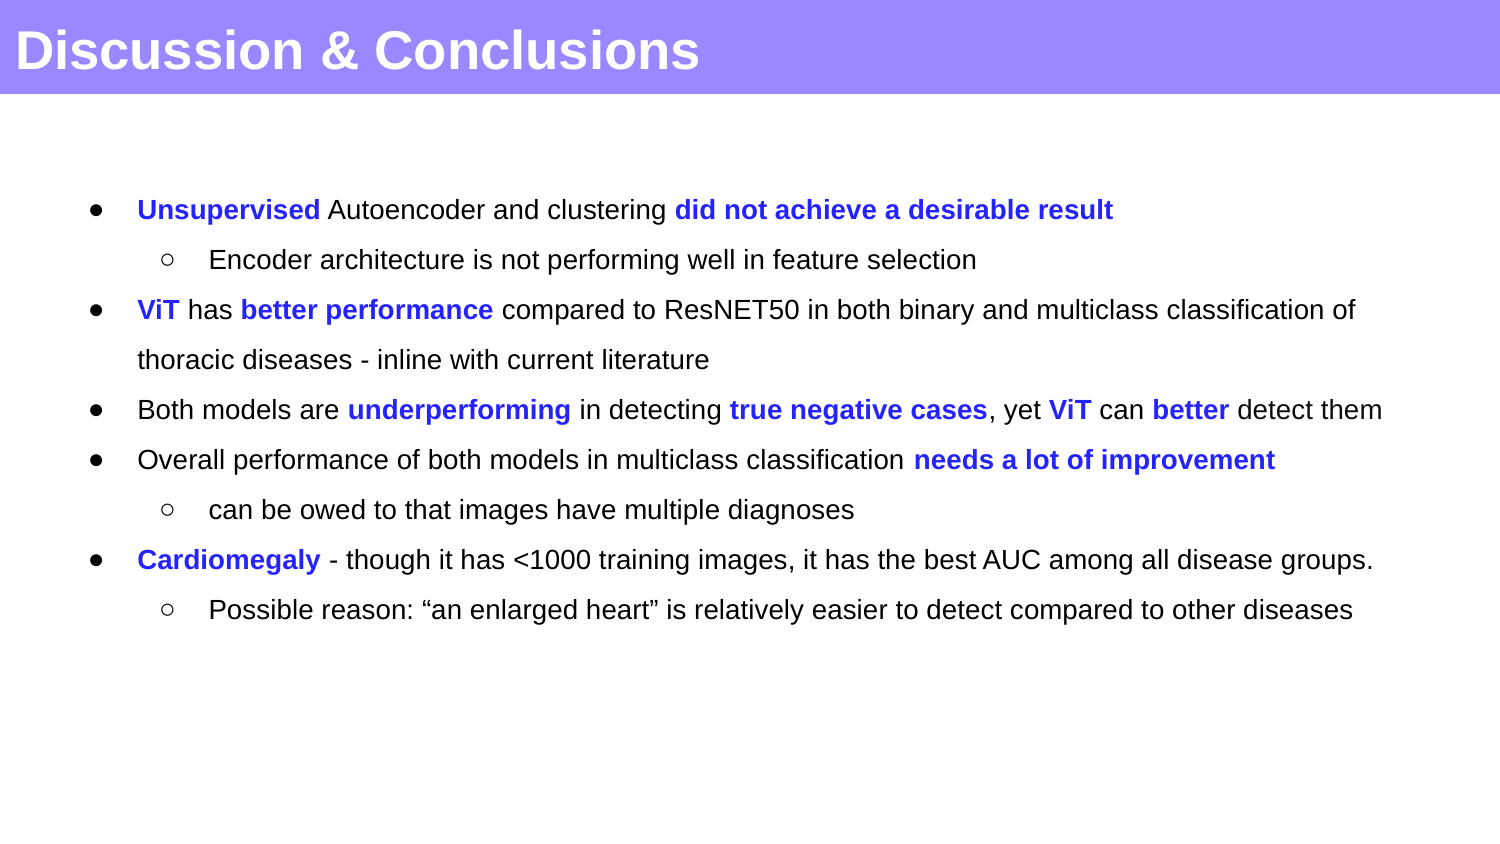

# Discussion & Conclusions
Unsupervised Autoencoder and clustering did not achieve a desirable result
Encoder architecture is not performing well in feature selection
ViT has better performance compared to ResNET50 in both binary and multiclass classification of thoracic diseases - inline with current literature
Both models are underperforming in detecting true negative cases, yet ViT can better detect them
Overall performance of both models in multiclass classification needs a lot of improvement
can be owed to that images have multiple diagnoses
Cardiomegaly - though it has <1000 training images, it has the best AUC among all disease groups.
Possible reason: “an enlarged heart” is relatively easier to detect compared to other diseases